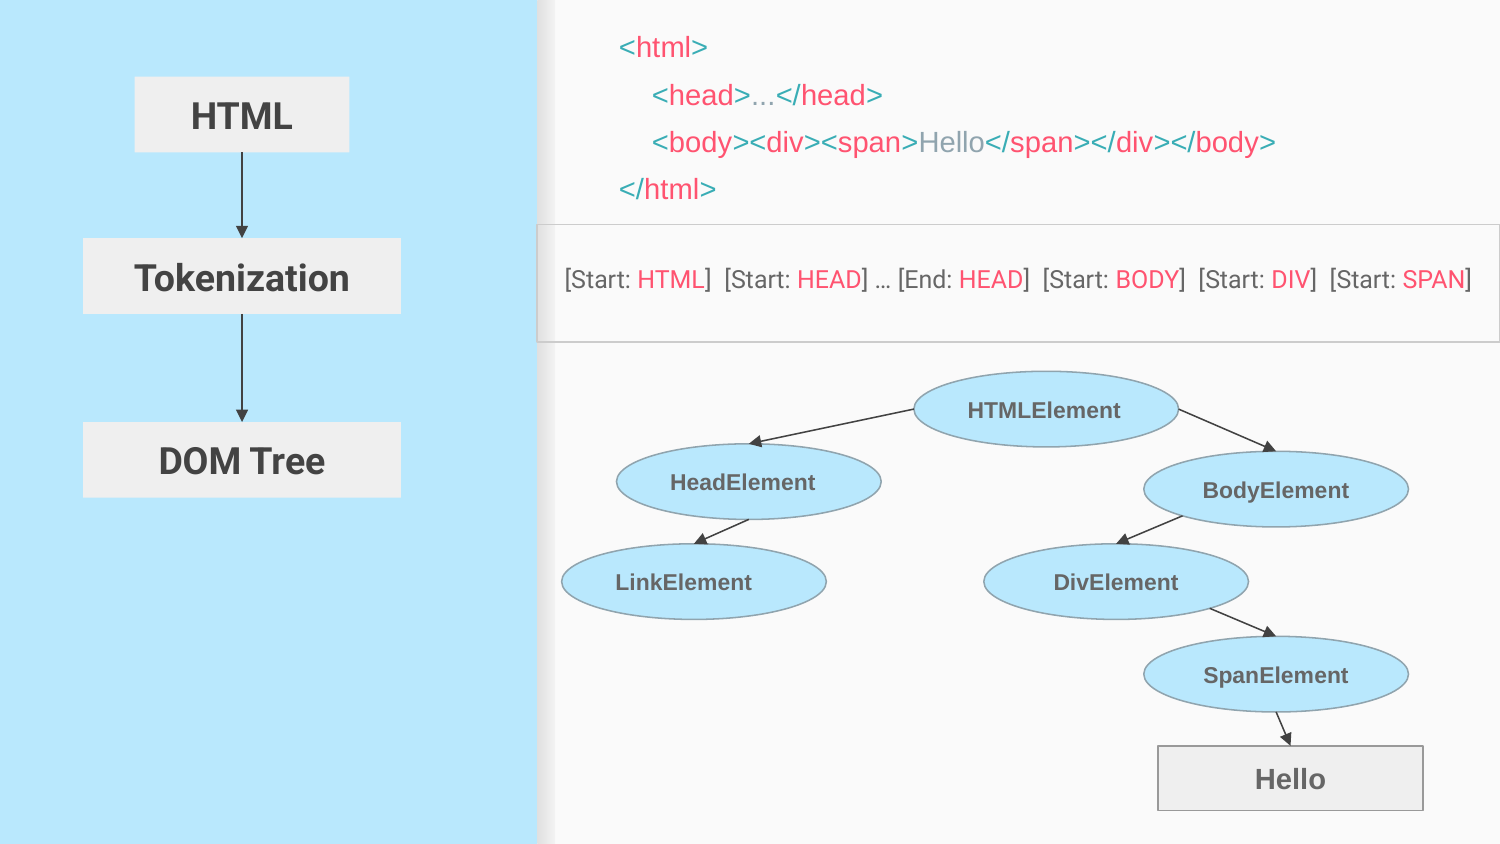

<html>
    <head>...</head>
    <body><div><span>Hello</span></div></body>
</html>

HTML

Tokenization
[Start: HTML]  [Start: HEAD] … [End: HEAD]  [Start: BODY]  [Start: DIV]  [Start: SPAN]
HTMLElement
DOM Tree
HeadElement
BodyElement
LinkElement
DivElement
SpanElement
Hello